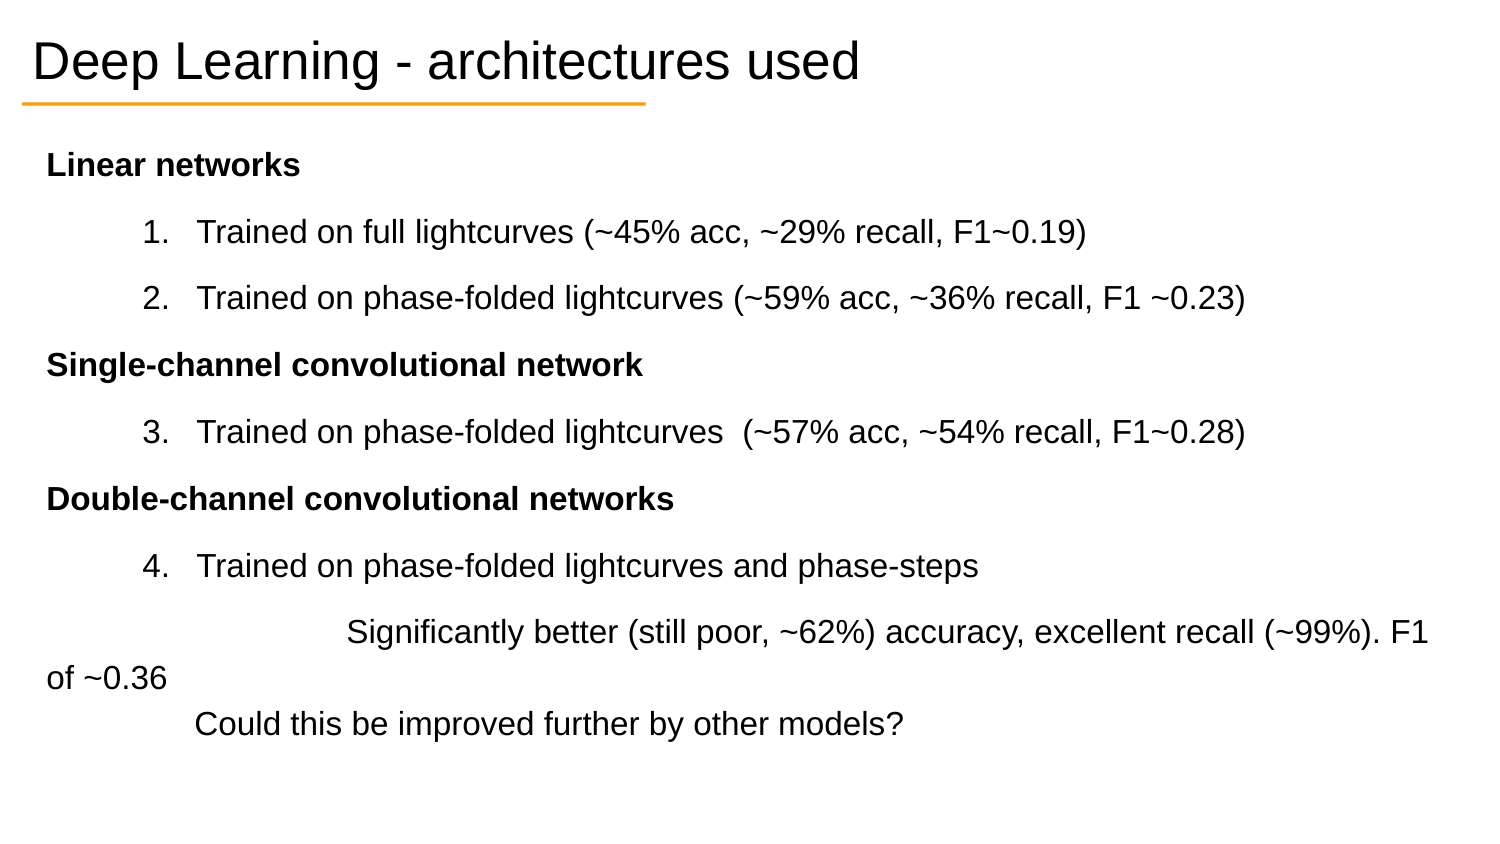

# Deep Learning - architectures used
Linear networks
Trained on full lightcurves (~45% acc, ~29% recall, F1~0.19)
Trained on phase-folded lightcurves (~59% acc, ~36% recall, F1 ~0.23)
Single-channel convolutional network
Trained on phase-folded lightcurves  (~57% acc, ~54% recall, F1~0.28)
Double-channel convolutional networks
Trained on phase-folded lightcurves and phase-steps
		Significantly better (still poor, ~62%) accuracy, excellent recall (~99%). F1 of ~0.36
                Could this be improved further by other models?